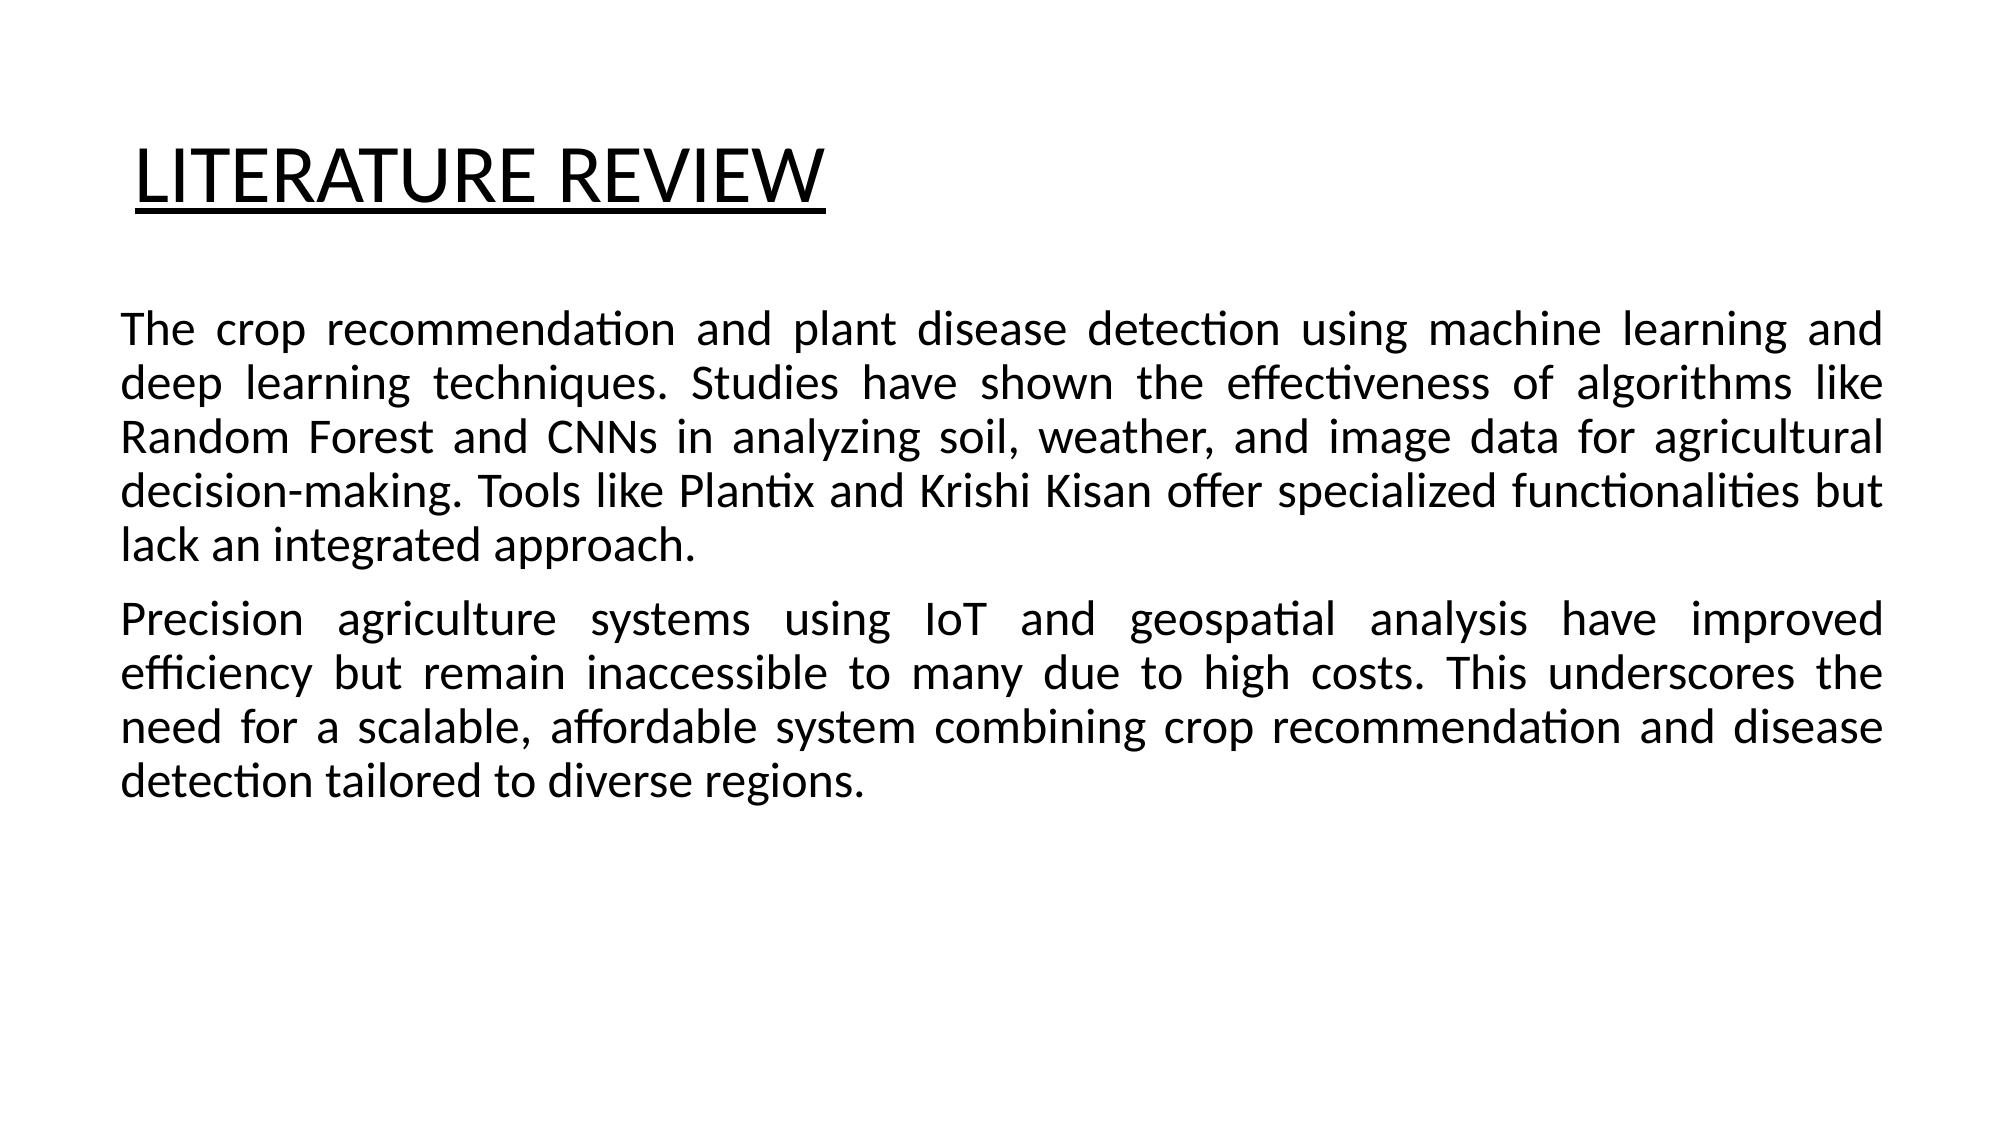

# LITERATURE REVIEW
The crop recommendation and plant disease detection using machine learning and deep learning techniques. Studies have shown the effectiveness of algorithms like Random Forest and CNNs in analyzing soil, weather, and image data for agricultural decision-making. Tools like Plantix and Krishi Kisan offer specialized functionalities but lack an integrated approach.
Precision agriculture systems using IoT and geospatial analysis have improved efficiency but remain inaccessible to many due to high costs. This underscores the need for a scalable, affordable system combining crop recommendation and disease detection tailored to diverse regions.